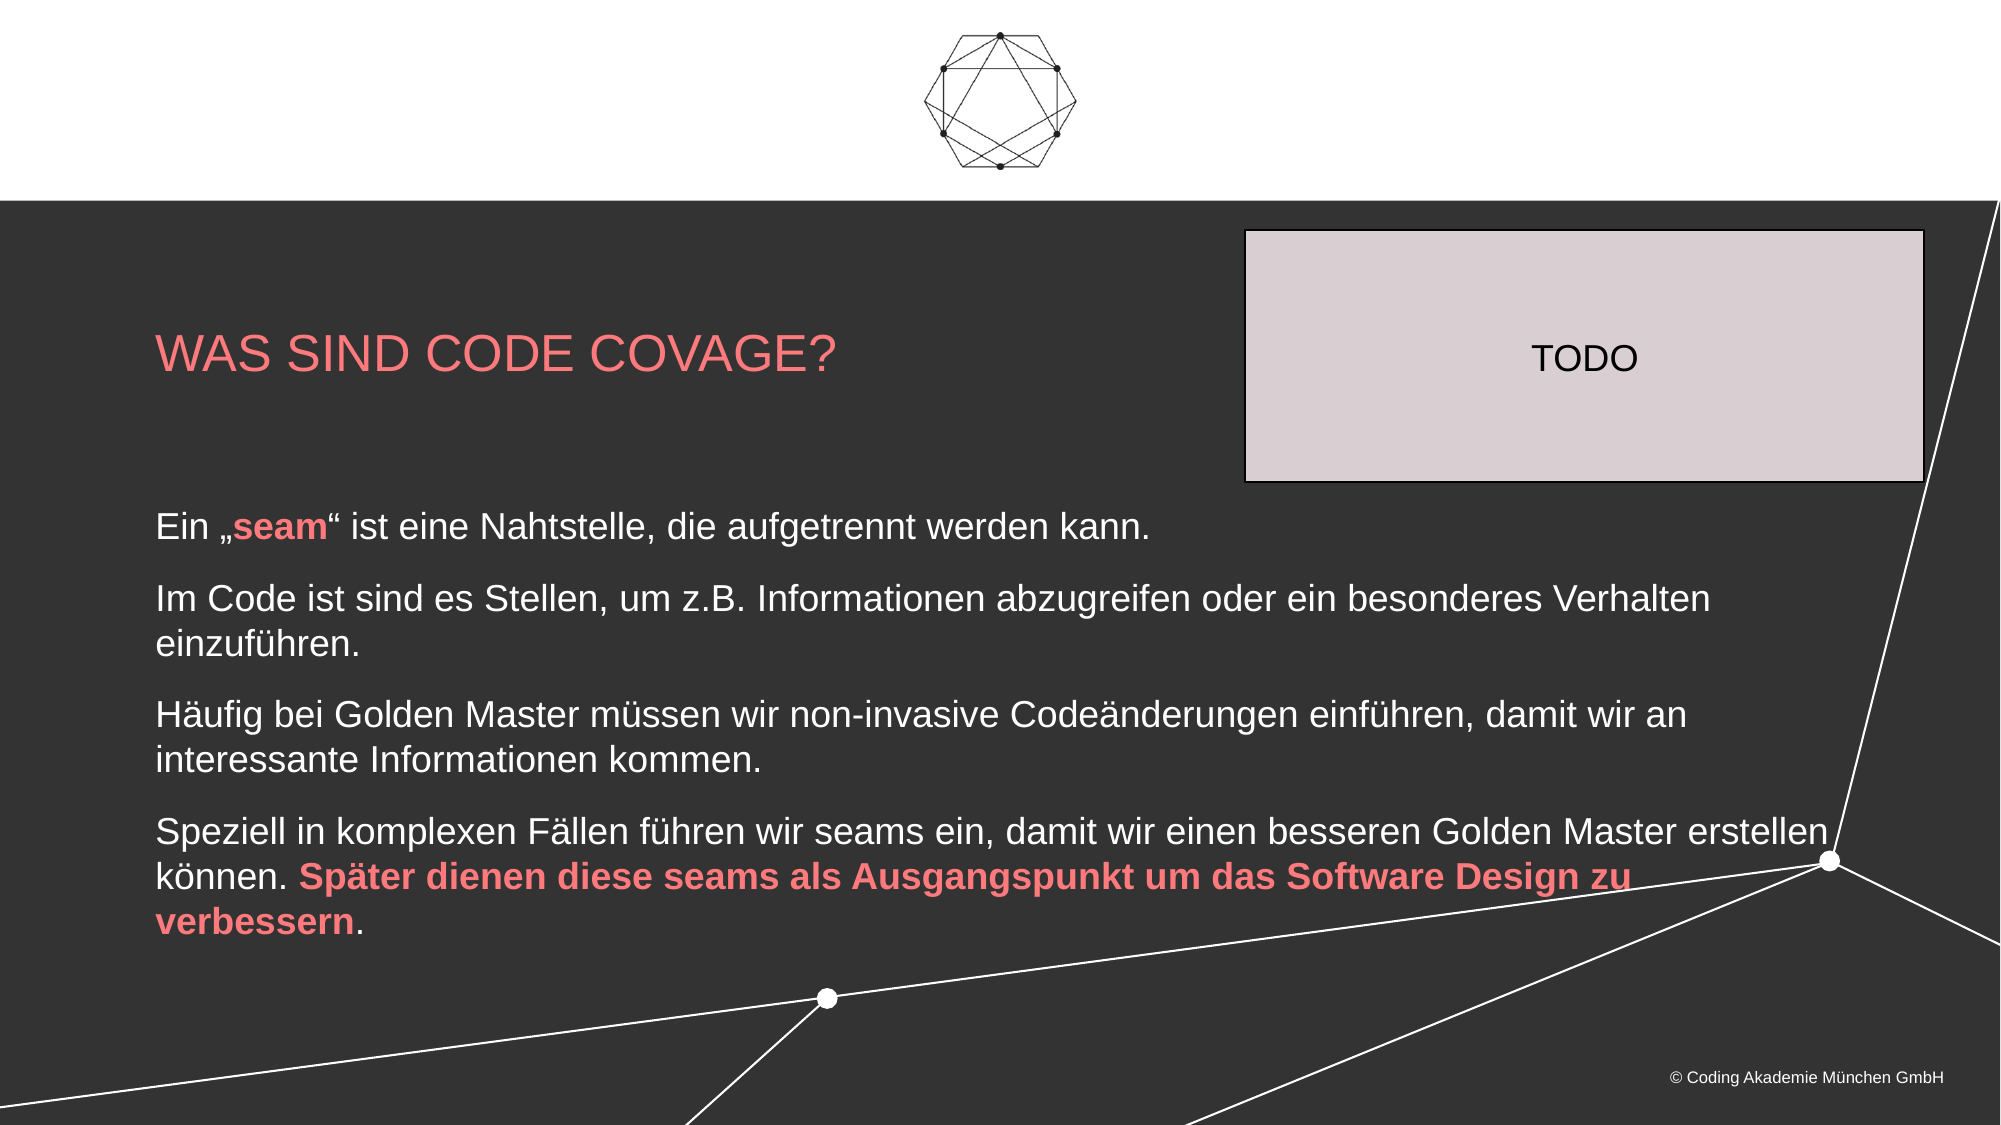

TODO
Was sind Code Covage?
Ein „seam“ ist eine Nahtstelle, die aufgetrennt werden kann.
Im Code ist sind es Stellen, um z.B. Informationen abzugreifen oder ein besonderes Verhalten einzuführen.
Häufig bei Golden Master müssen wir non-invasive Codeänderungen einführen, damit wir an interessante Informationen kommen.
Speziell in komplexen Fällen führen wir seams ein, damit wir einen besseren Golden Master erstellen können. Später dienen diese seams als Ausgangspunkt um das Software Design zu verbessern.
© Coding Akademie München GmbH